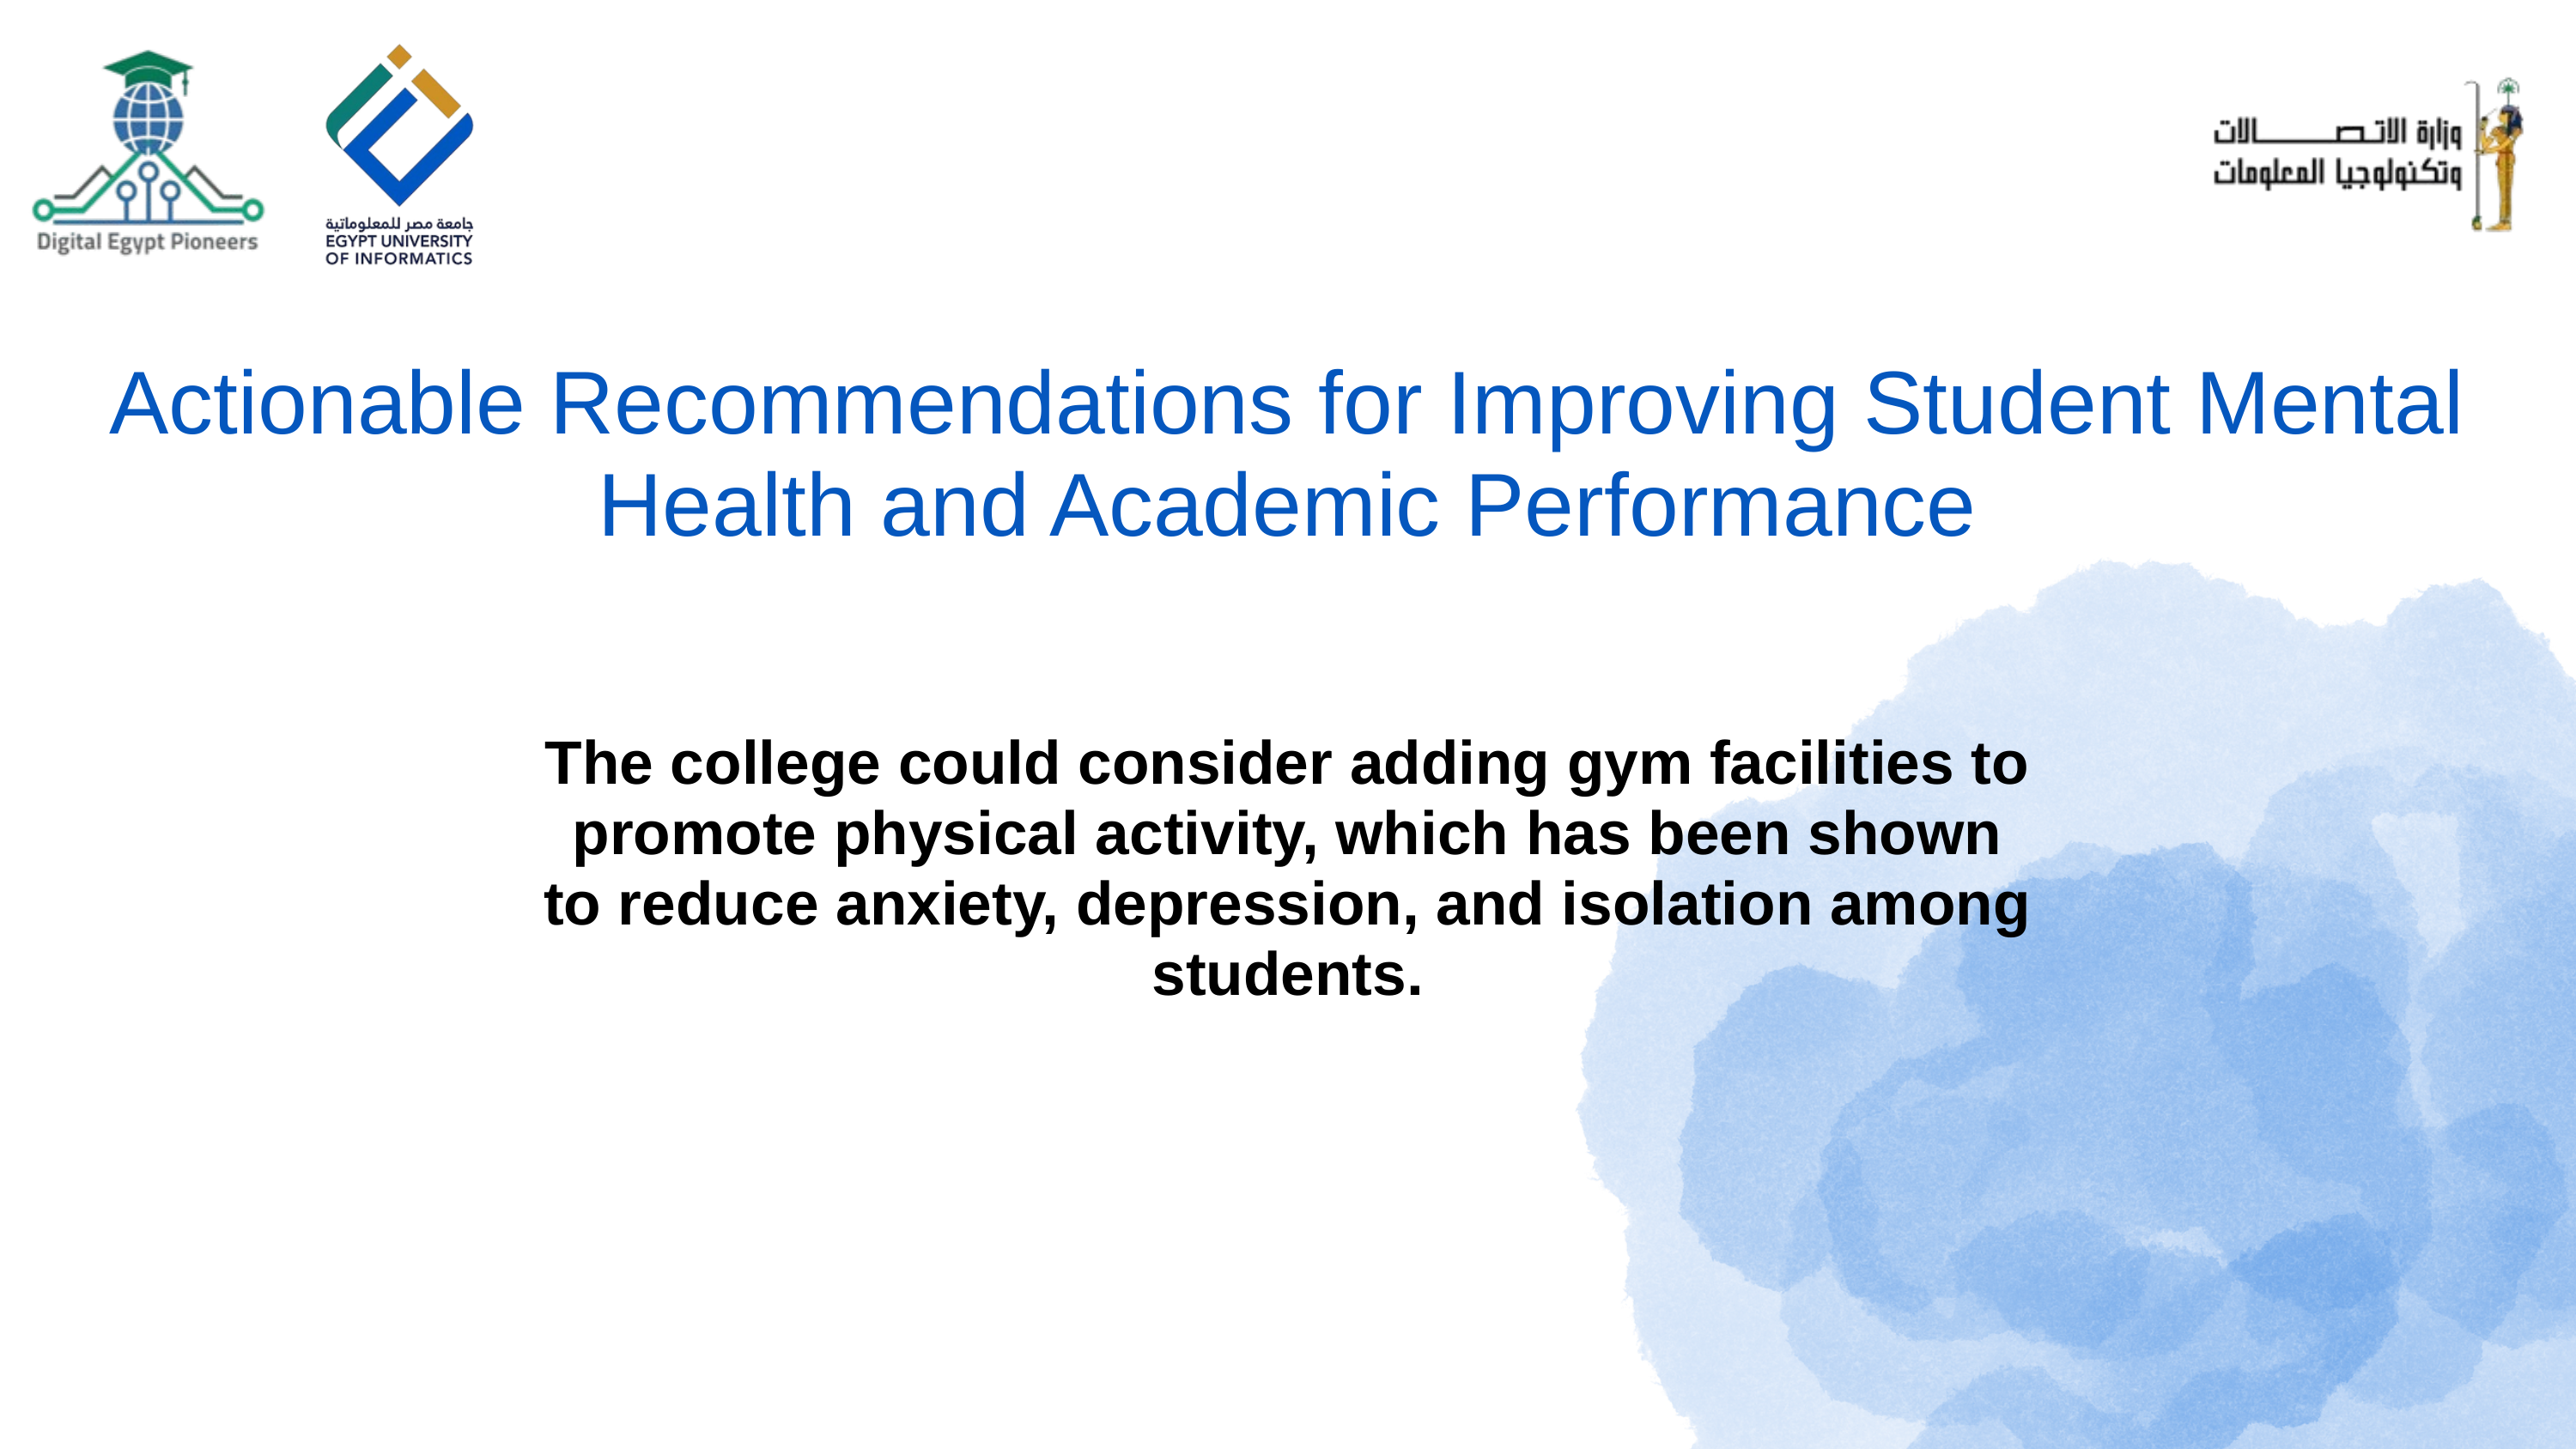

03 - DOCUMENTATION
Actionable Recommendations for Improving Student Mental Health and Academic Performance

The college could consider adding gym facilities to promote physical activity, which has been shown to reduce anxiety, depression, and isolation among students.